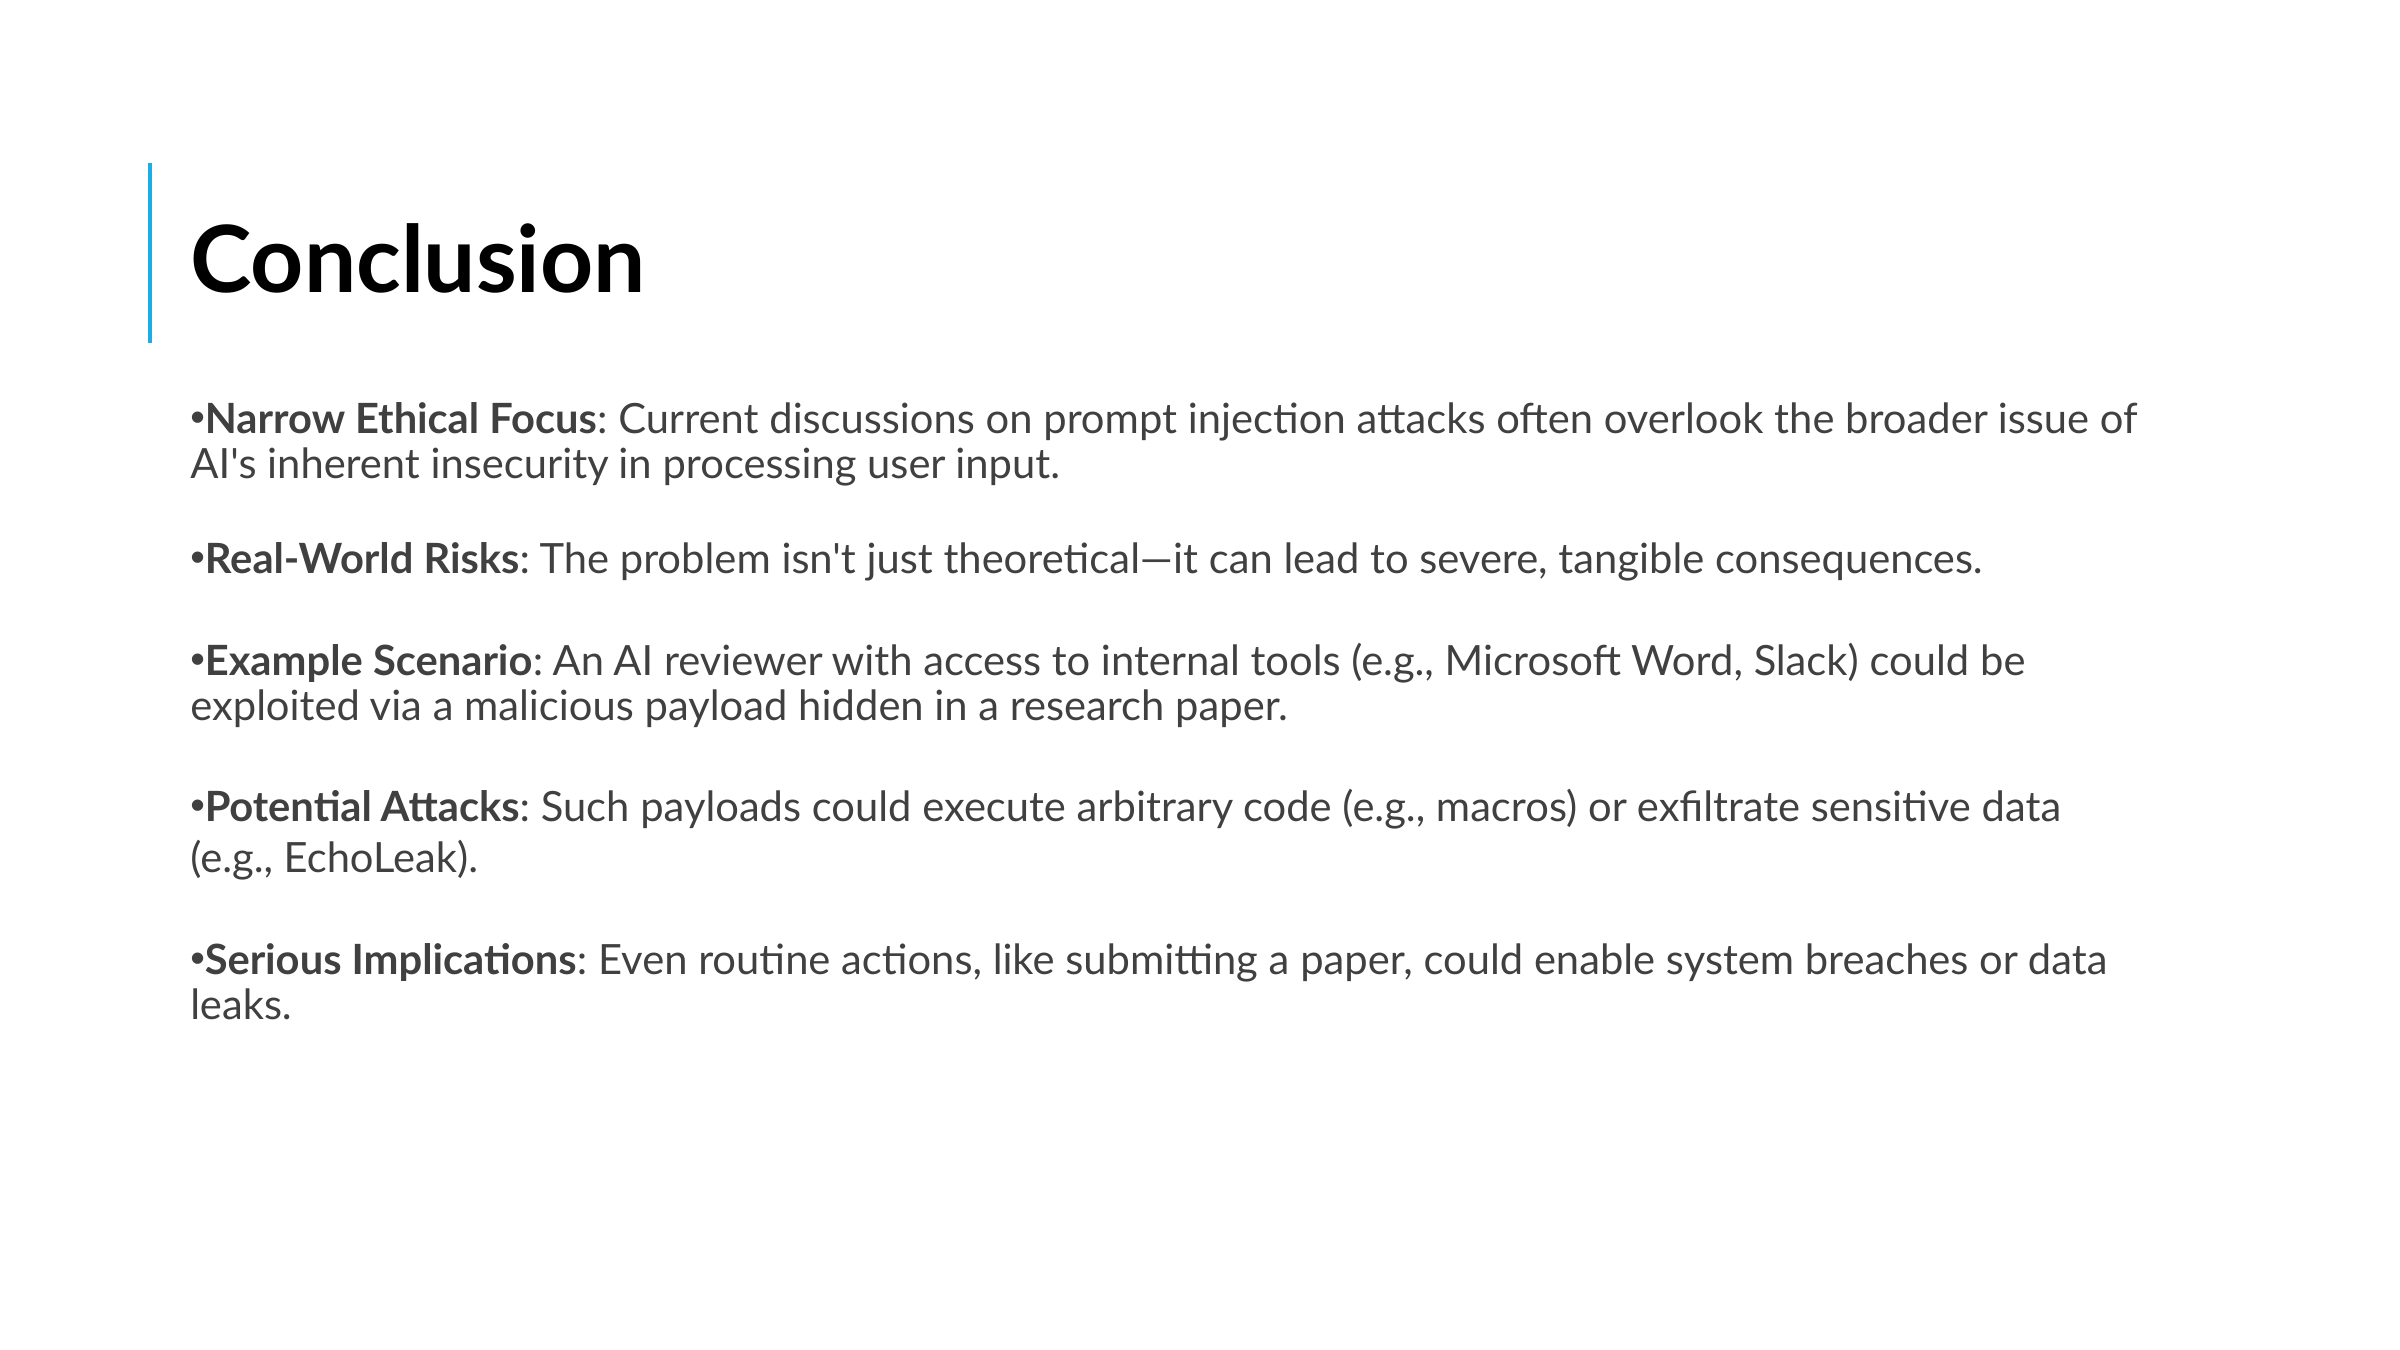

Conclusion
Narrow Ethical Focus: Current discussions on prompt injection attacks often overlook the broader issue of AI's inherent insecurity in processing user input.

Real-World Risks: The problem isn't just theoretical—it can lead to severe, tangible consequences.

Example Scenario: An AI reviewer with access to internal tools (e.g., Microsoft Word, Slack) could be exploited via a malicious payload hidden in a research paper.

Potential Attacks: Such payloads could execute arbitrary code (e.g., macros) or exfiltrate sensitive data
(e.g., EchoLeak).

Serious Implications: Even routine actions, like submitting a paper, could enable system breaches or data leaks.